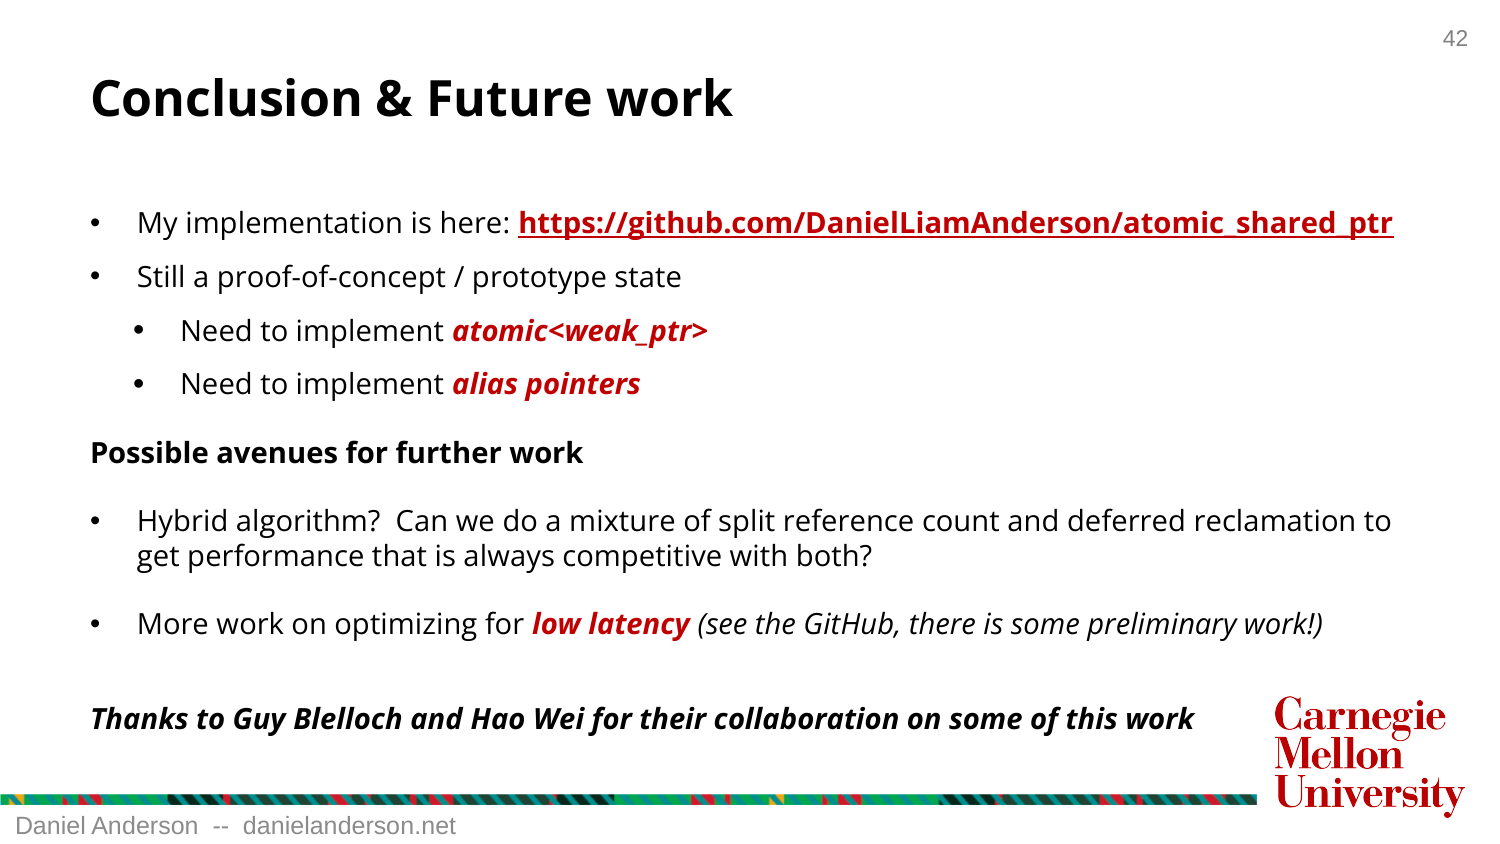

# Conclusion & Future work
My implementation is here: https://github.com/DanielLiamAnderson/atomic_shared_ptr
Still a proof-of-concept / prototype state
Need to implement atomic<weak_ptr>
Need to implement alias pointers
Possible avenues for further work
Hybrid algorithm?  Can we do a mixture of split reference count and deferred reclamation to get performance that is always competitive with both?
More work on optimizing for low latency (see the GitHub, there is some preliminary work!)

Thanks to Guy Blelloch and Hao Wei for their collaboration on some of this work
Daniel Anderson  --  danielanderson.net